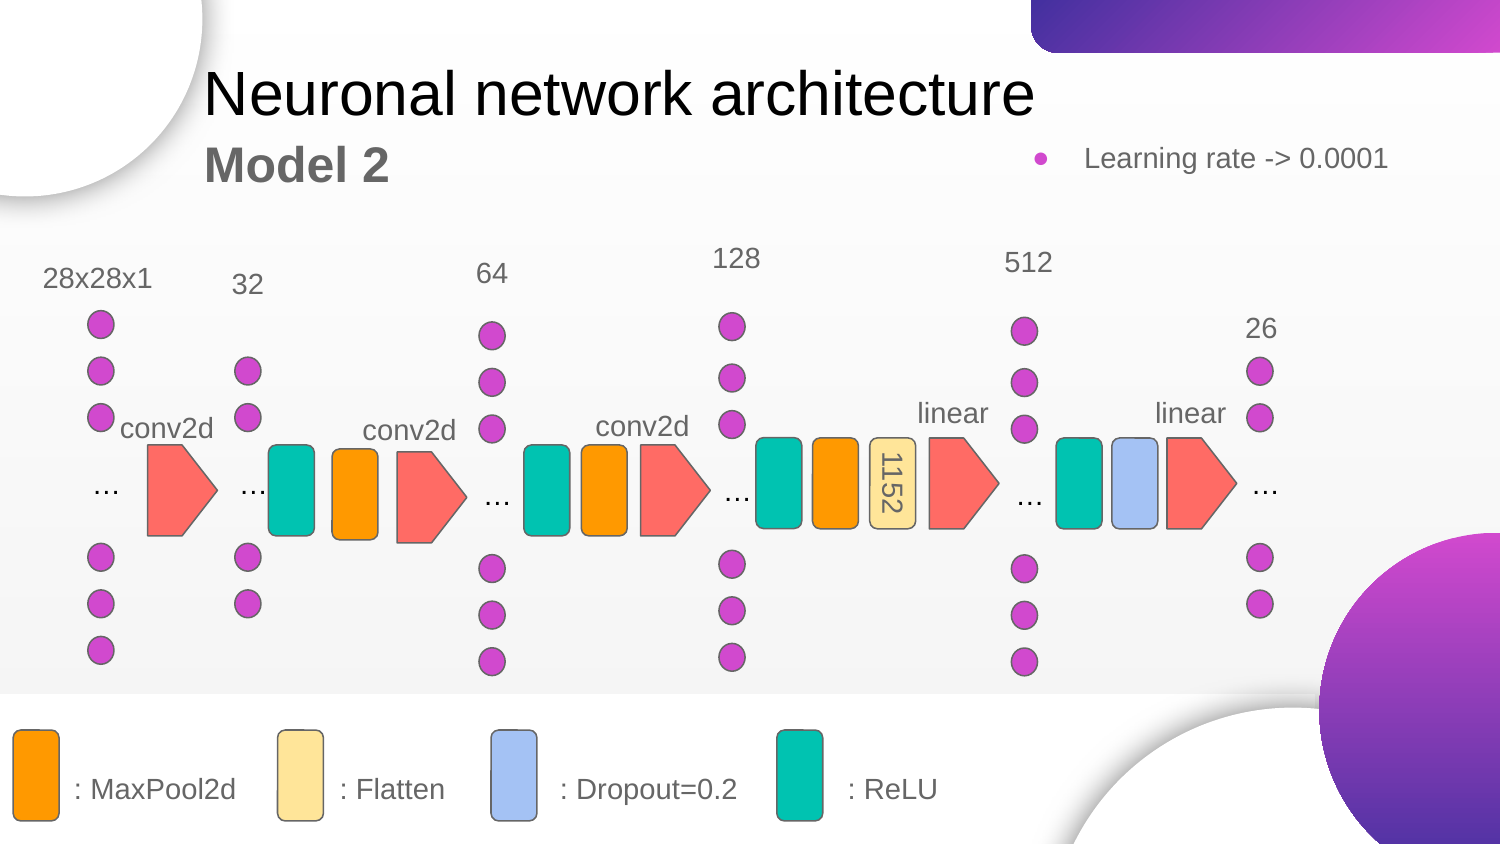

# Neuronal network architecture
Model 2
Learning rate -> 0.0001

128
512
64
28x28x1
32
26

linear
linear
conv2d
conv2d
conv2d

…
1152
…
…

…
…
…

: MaxPool2d
: Flatten
: Dropout=0.2
: ReLU